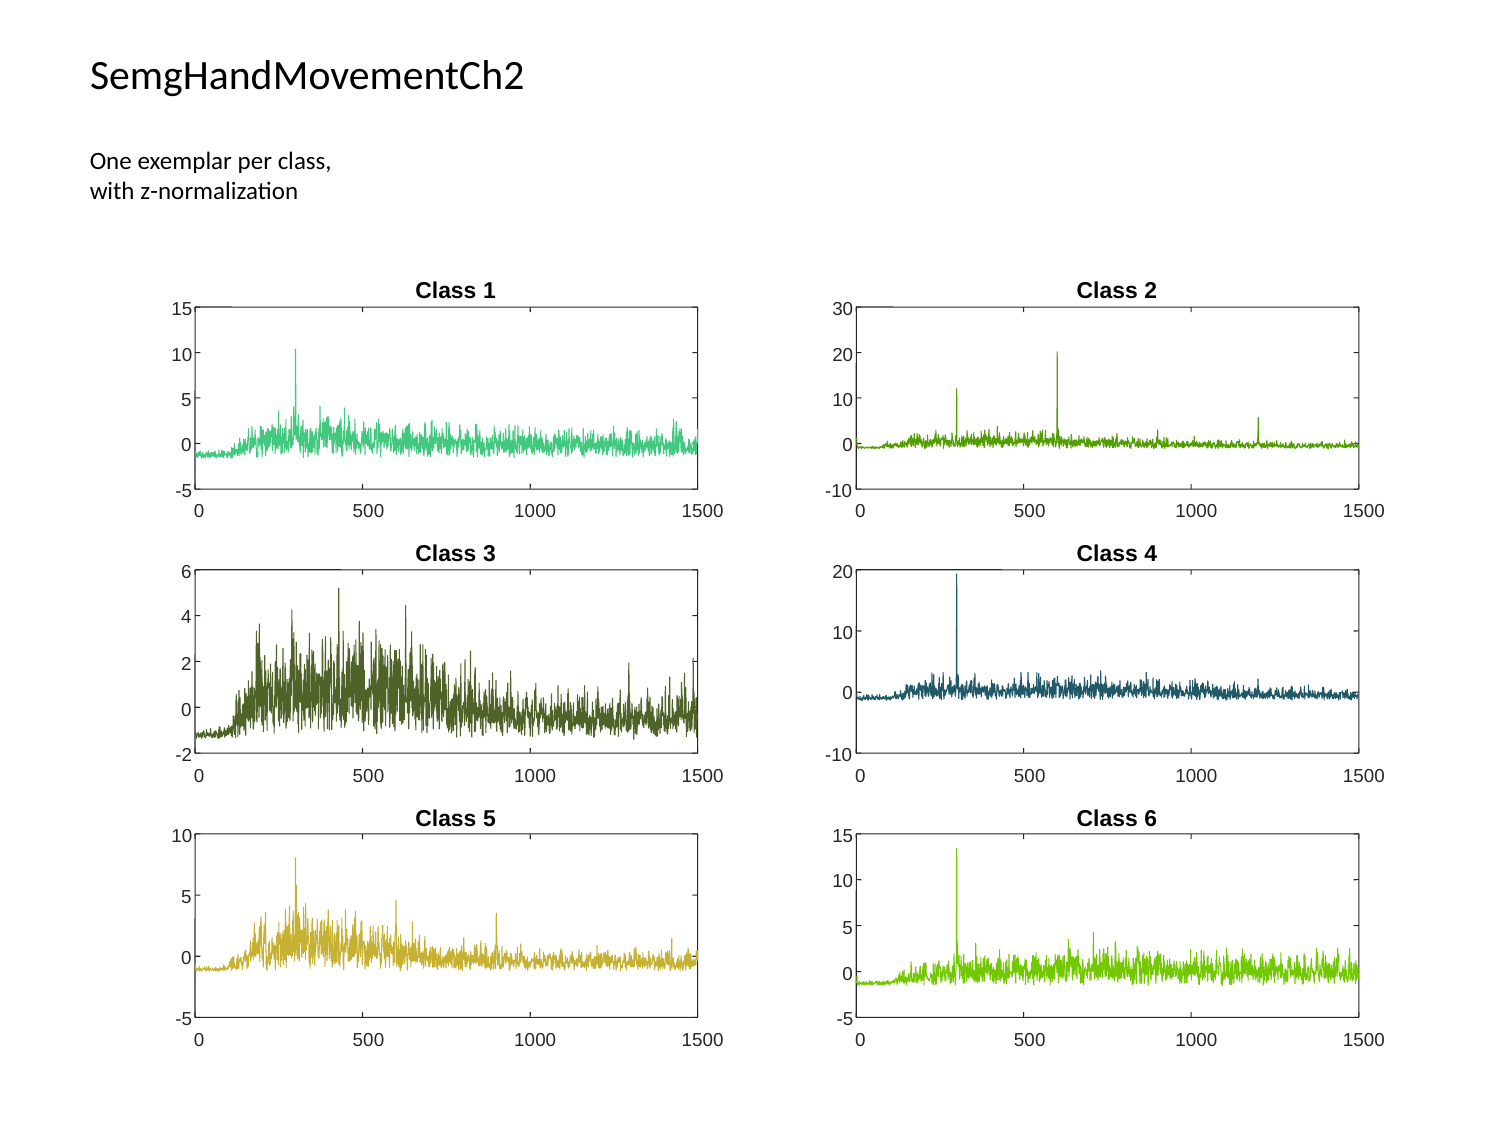

# SemgHandMovementCh2
One exemplar per class, with z-normalization
Class 1
Class 2
15
30

10
20

5
10

0
0

-5
-10

0
500
1000
1500
0
500
1000
1500
Class 3
Class 4
6
20

4

10

2

0

0

-2
-10

0
500
1000
1500
0
500
1000
1500
Class 5
Class 6
10
15

10

5

5

0

0

-5
-5

0
500
1000
1500
0
500
1000
1500